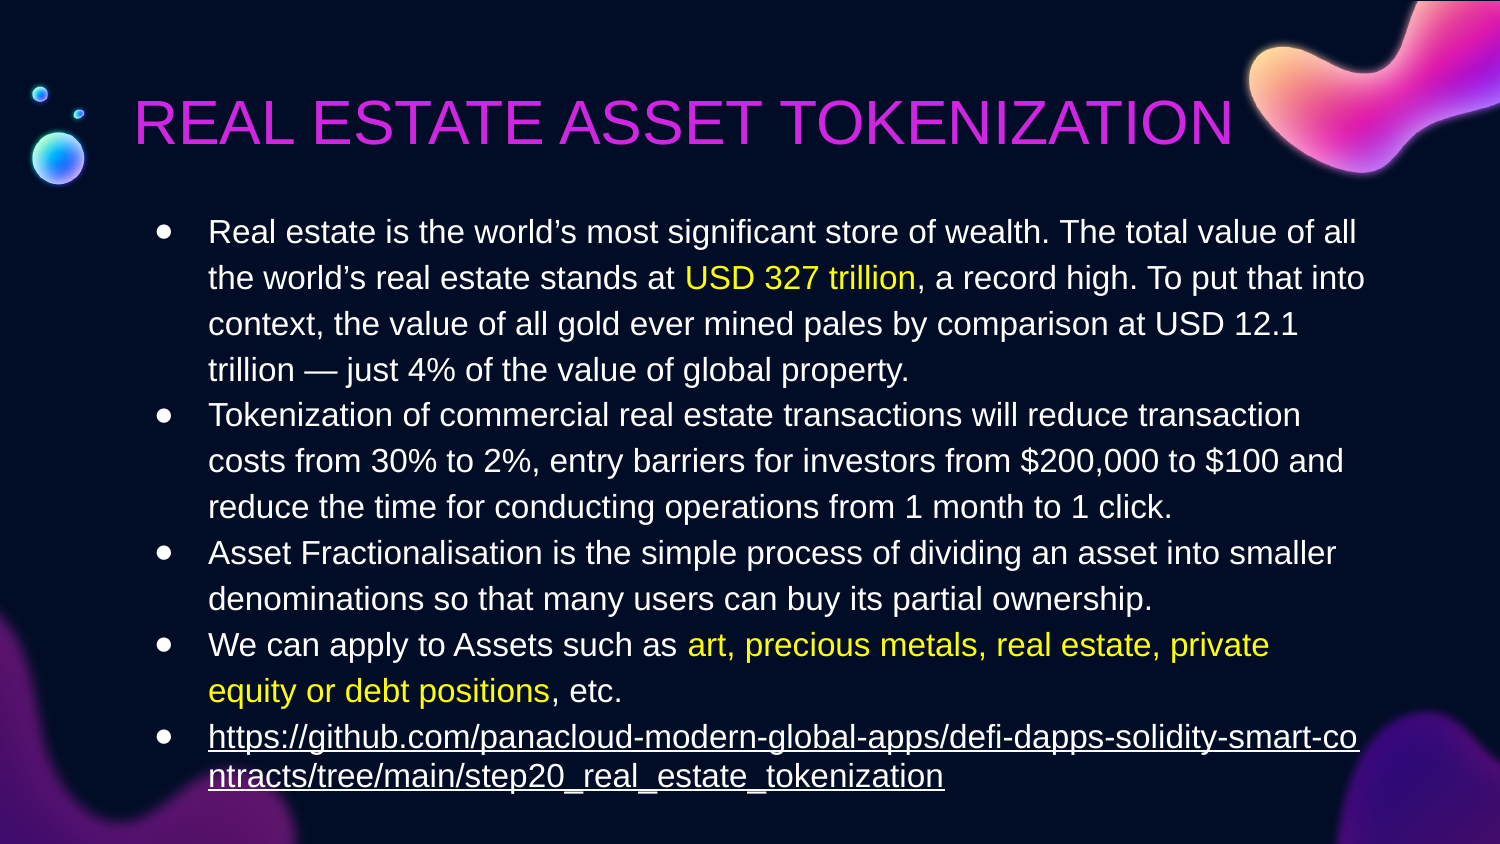

# REAL ESTATE ASSET TOKENIZATION
Real estate is the world’s most significant store of wealth. The total value of all the world’s real estate stands at USD 327 trillion, a record high. To put that into context, the value of all gold ever mined pales by comparison at USD 12.1 trillion — just 4% of the value of global property.
Tokenization of commercial real estate transactions will reduce transaction costs from 30% to 2%, entry barriers for investors from $200,000 to $100 and reduce the time for conducting operations from 1 month to 1 click.
Asset Fractionalisation is the simple process of dividing an asset into smaller denominations so that many users can buy its partial ownership.
We can apply to Assets such as art, precious metals, real estate, private equity or debt positions, etc.
https://github.com/panacloud-modern-global-apps/defi-dapps-solidity-smart-contracts/tree/main/step20_real_estate_tokenization